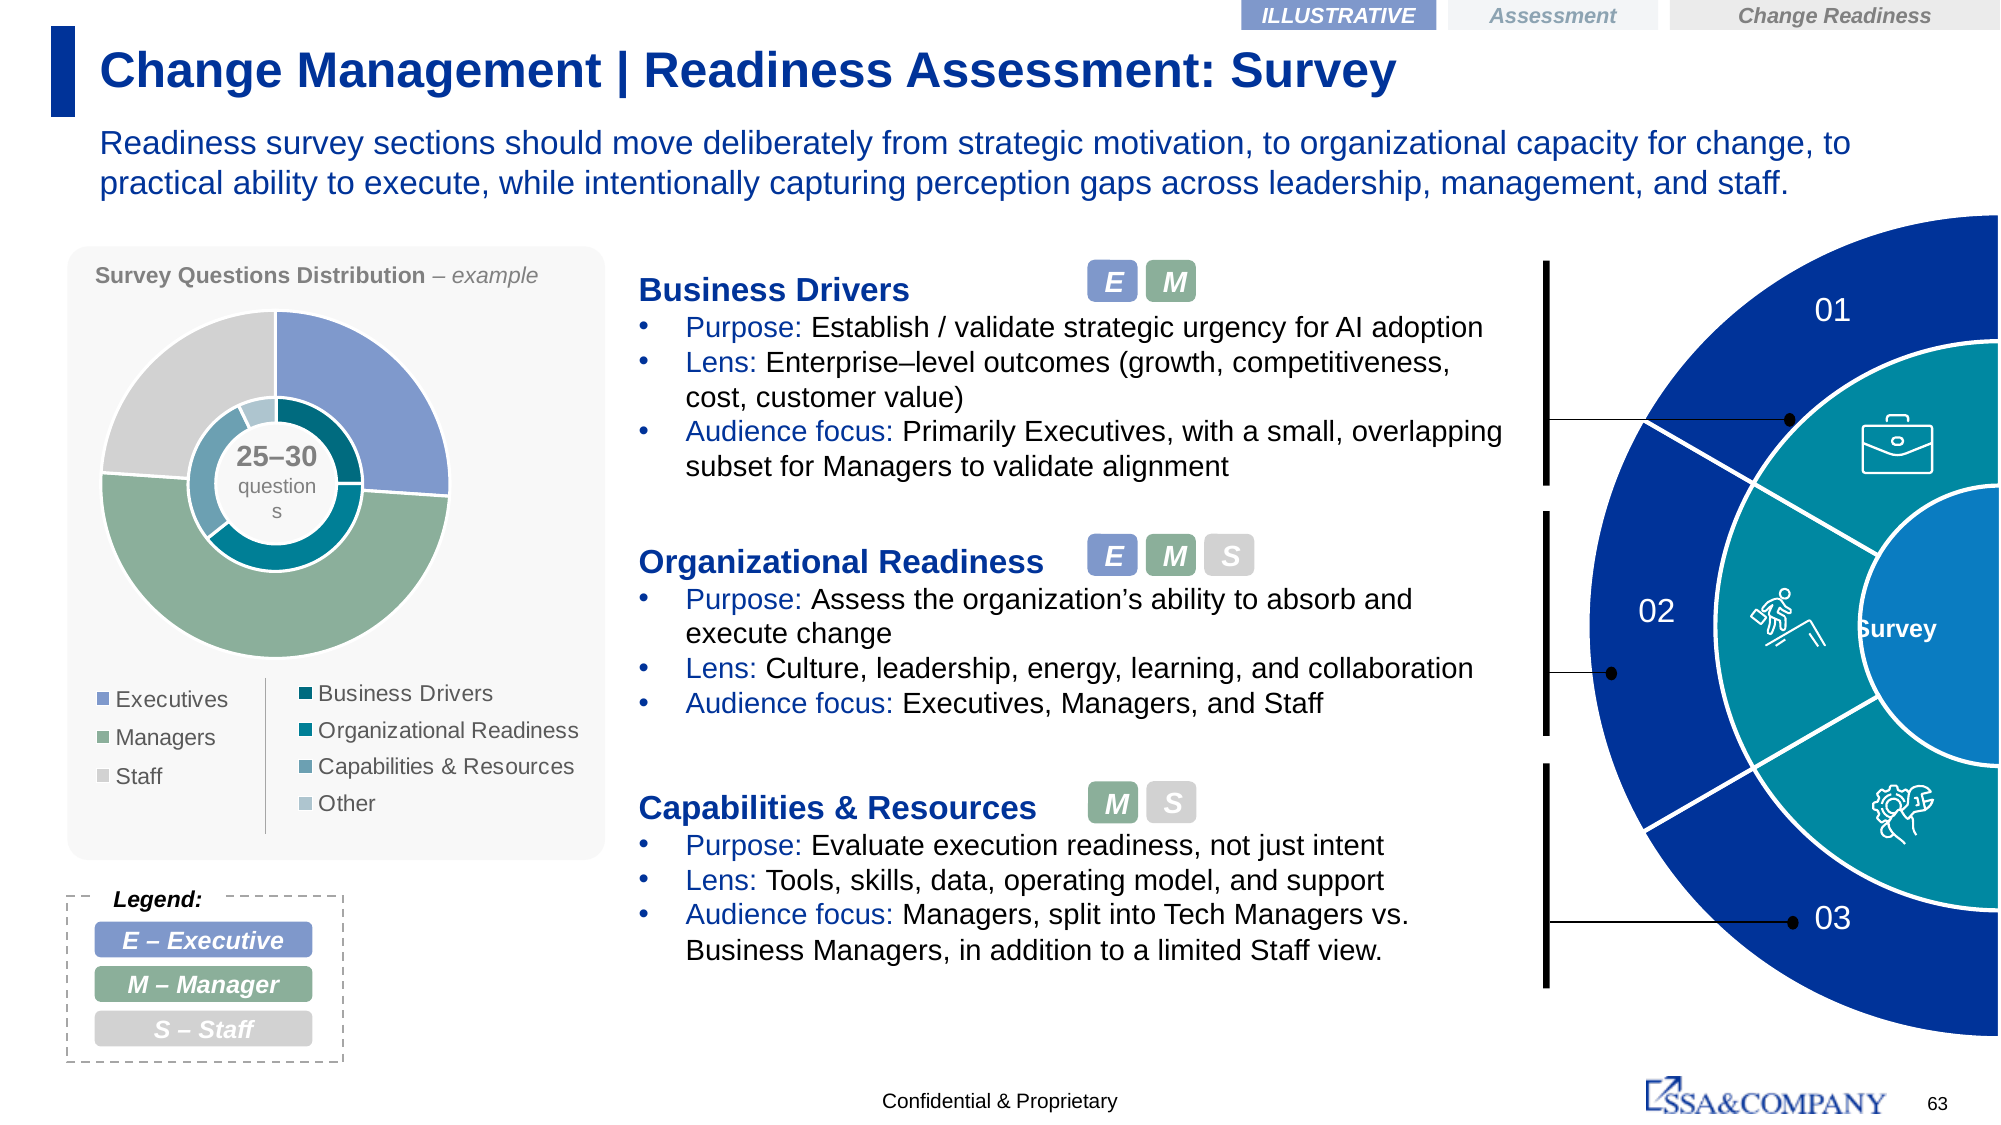

ILLUSTRATIVE
Assessment
Change Readiness
# Change Management | Readiness Assessment: Survey
Readiness survey sections should move deliberately from strategic motivation, to organizational capacity for change, to practical ability to execute, while intentionally capturing perception gaps across leadership, management, and staff.

Survey Questions Distribution – example

### Chart

| Category | Questions |
|---|---|
| Business Drivers | 7.0 |
| Organizational Readiness | 11.0 |
| Capabilities & Resources | 8.0 |
| Other | 2.0 |

### Chart

| Category | Questions |
|---|---|
| Executives | 12.0 |
| Managers | 23.0 |
| Staff | 11.0 |
25–30
questions
E
M
Business Drivers
Purpose: Establish / validate strategic urgency for AI adoption
Lens: Enterprise–level outcomes (growth, competitiveness, cost, customer value)
Audience focus: Primarily Executives, with a small, overlapping subset for Managers to validate alignment

01

Organizational Readiness
Purpose: Assess the organization’s ability to absorb and execute change
Lens: Culture, leadership, energy, learning, and collaboration
Audience focus: Executives, Managers, and Staff
02

Capabilities & Resources
Purpose: Evaluate execution readiness, not just intent
Lens: Tools, skills, data, operating model, and support
Audience focus: Managers, split into Tech Managers vs. Business Managers, in addition to a limited Staff view.

03

Survey
E
S
M
S
M
Legend:

E – Executive
M – Manager
S – Staff
Confidential & Proprietary